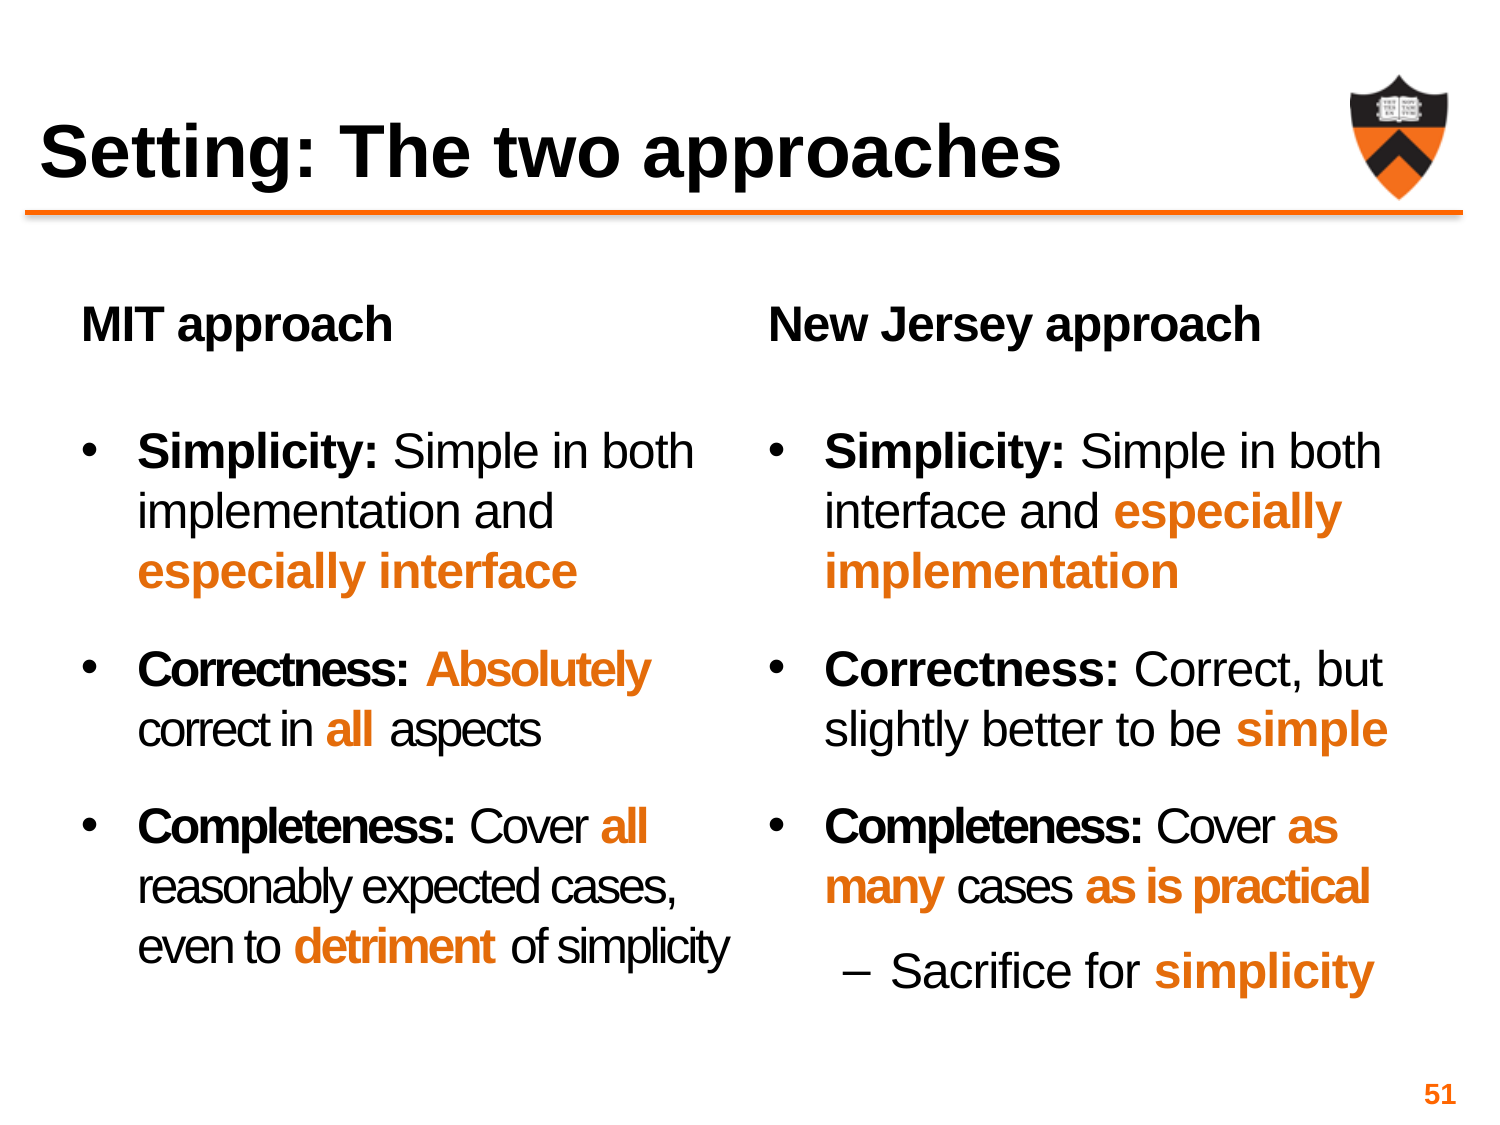

# Setting: The two approaches
MIT approach
New Jersey approach
Simplicity: Simple in both implementation and especially interface
Correctness: Absolutely correct in all aspects
Completeness: Cover all reasonably expected cases, even to detriment of simplicity
Simplicity: Simple in both interface and especially implementation
Correctness: Correct, but slightly better to be simple
Completeness: Cover as many cases as is practical
Sacrifice for simplicity
51